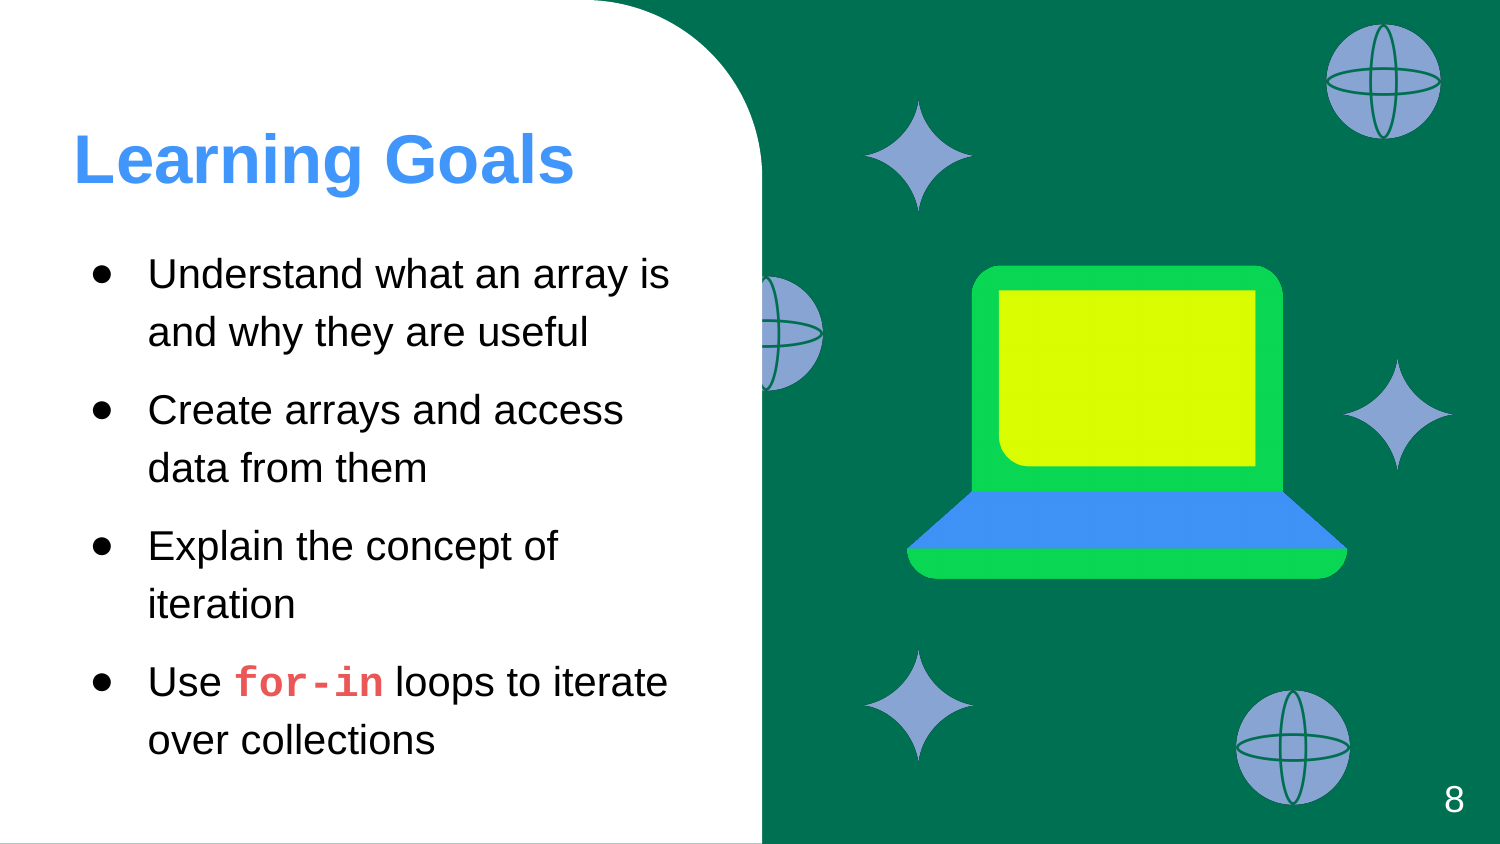

Understand what an array is and why they are useful
Create arrays and access data from them
Explain the concept of iteration
Use for-in loops to iterate over collections